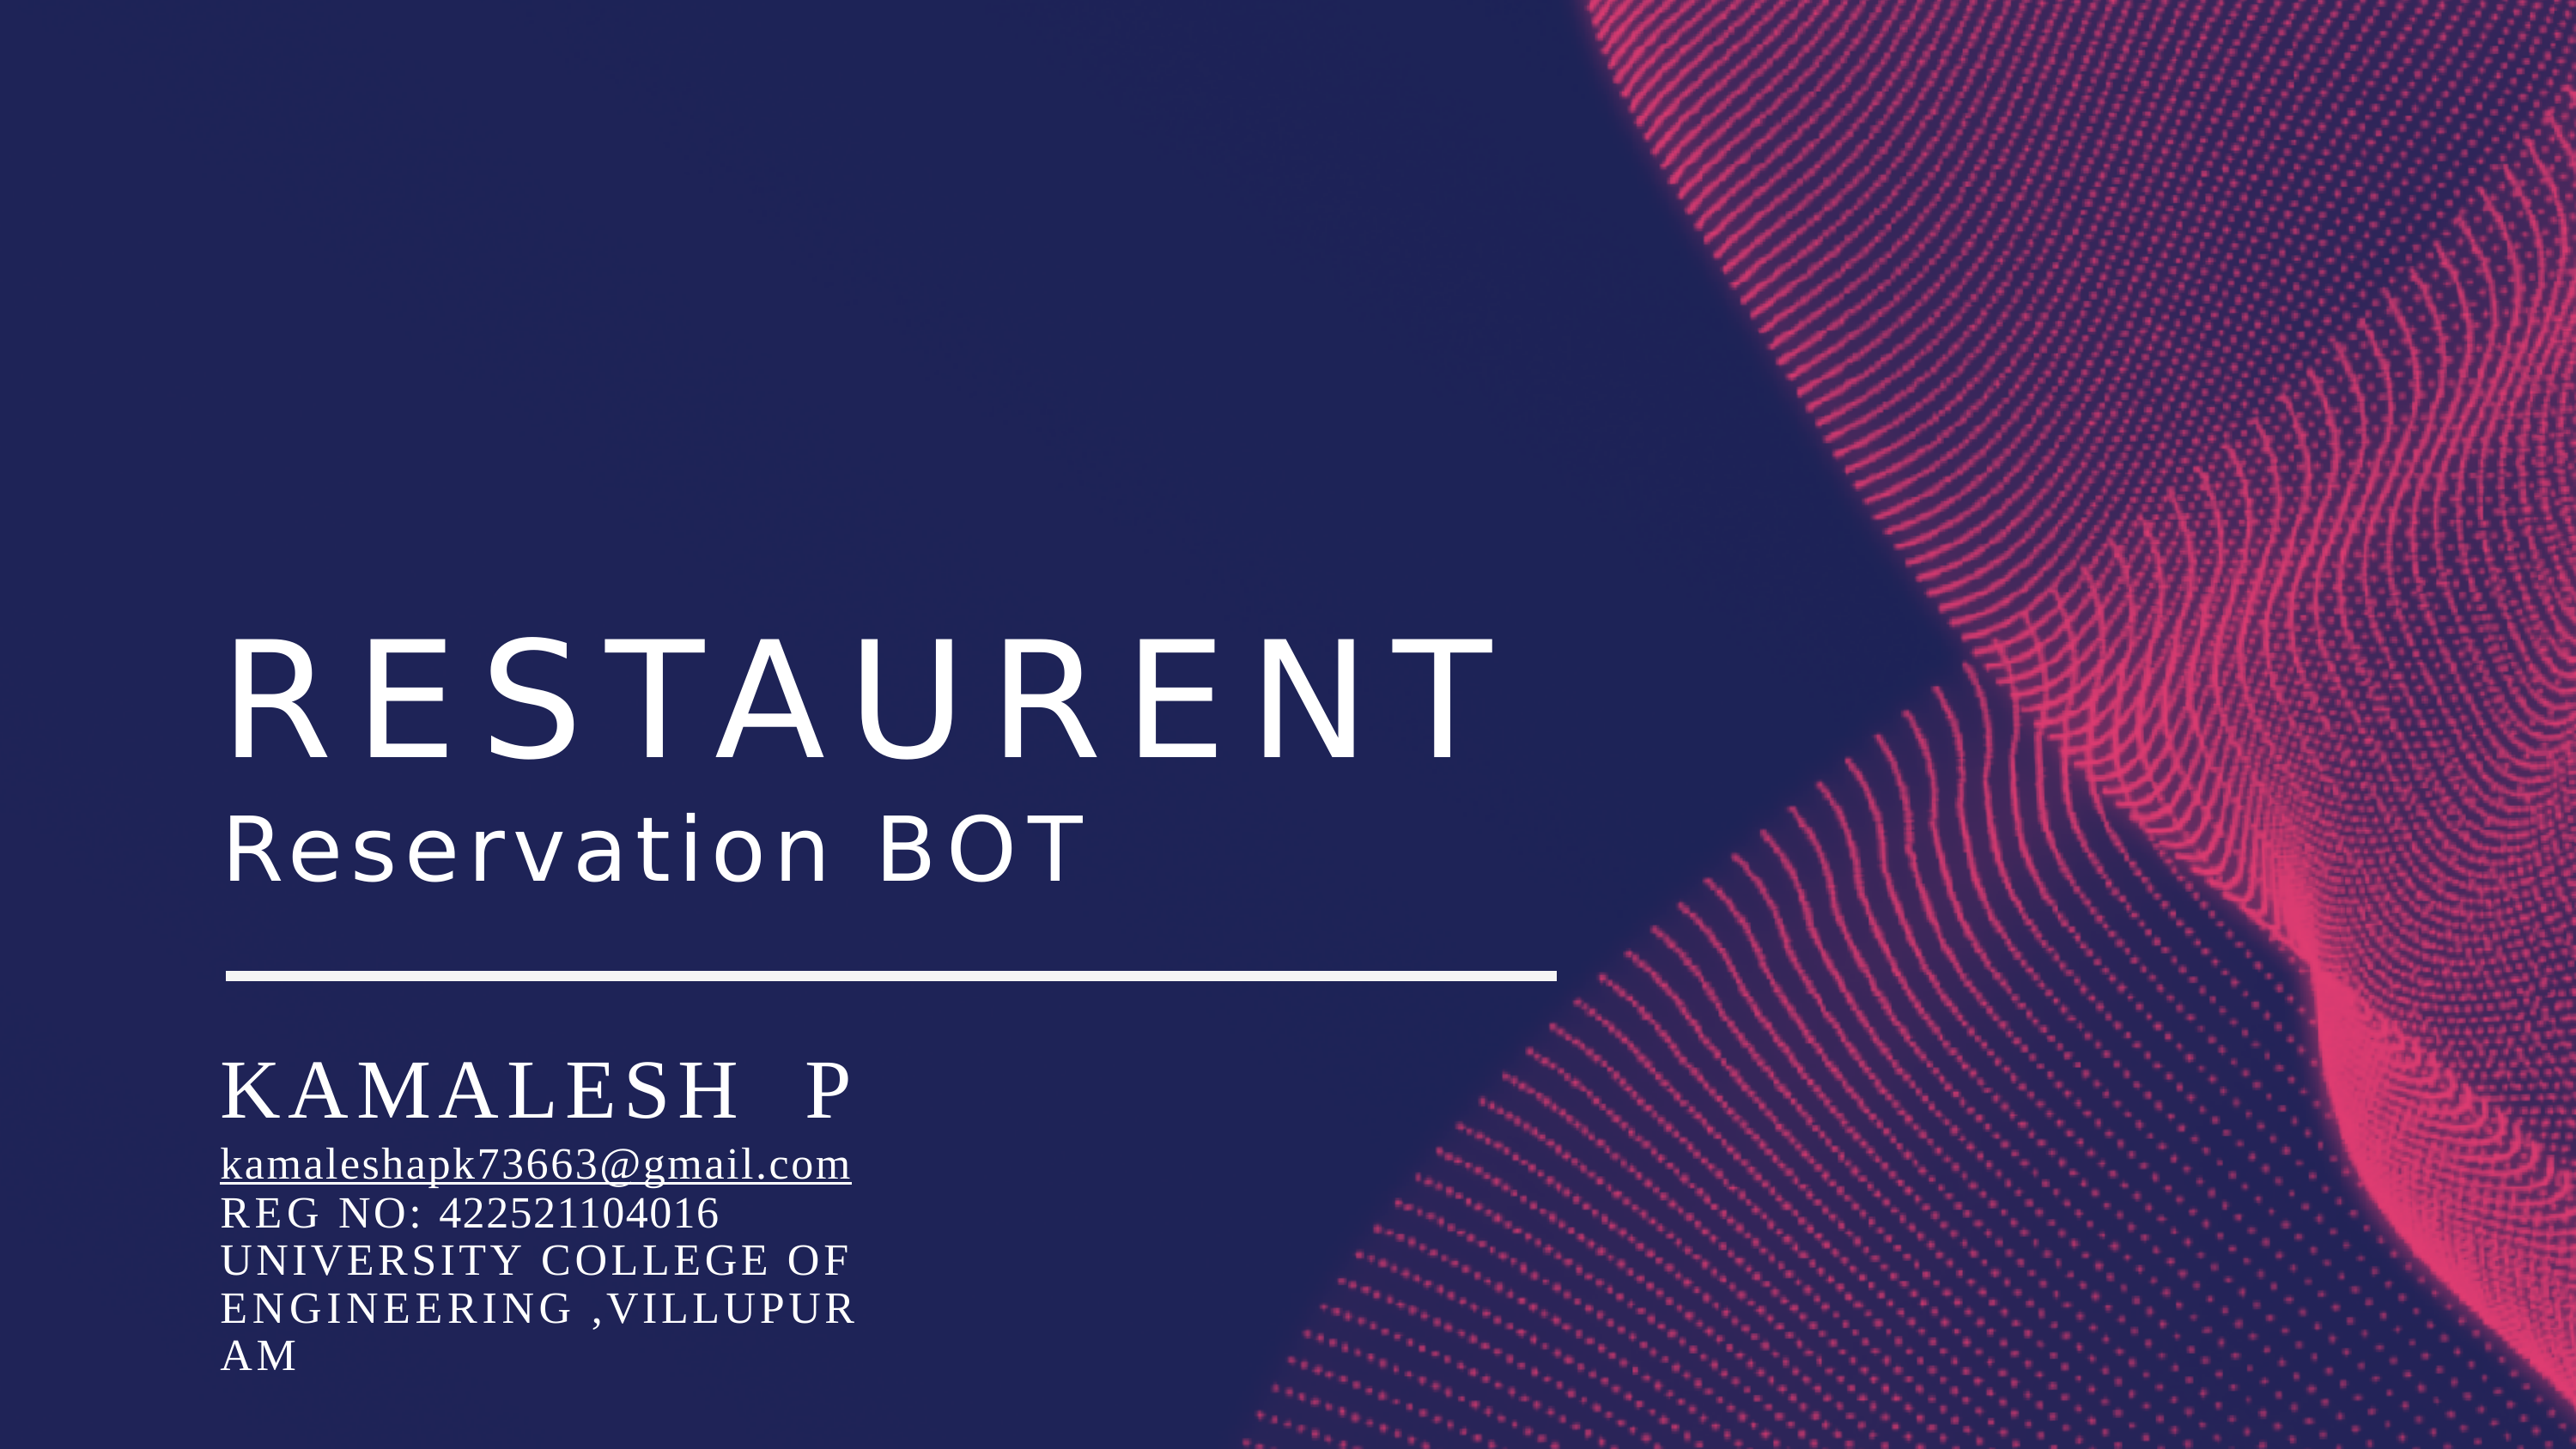

RESTAURENT
Reservation BOT
KAMALESH	P
kamaleshapk73663@gmail.com REG NO: 422521104016
UNIVERSITY COLLEGE OF ENGINEERING ,VILLUPURAM